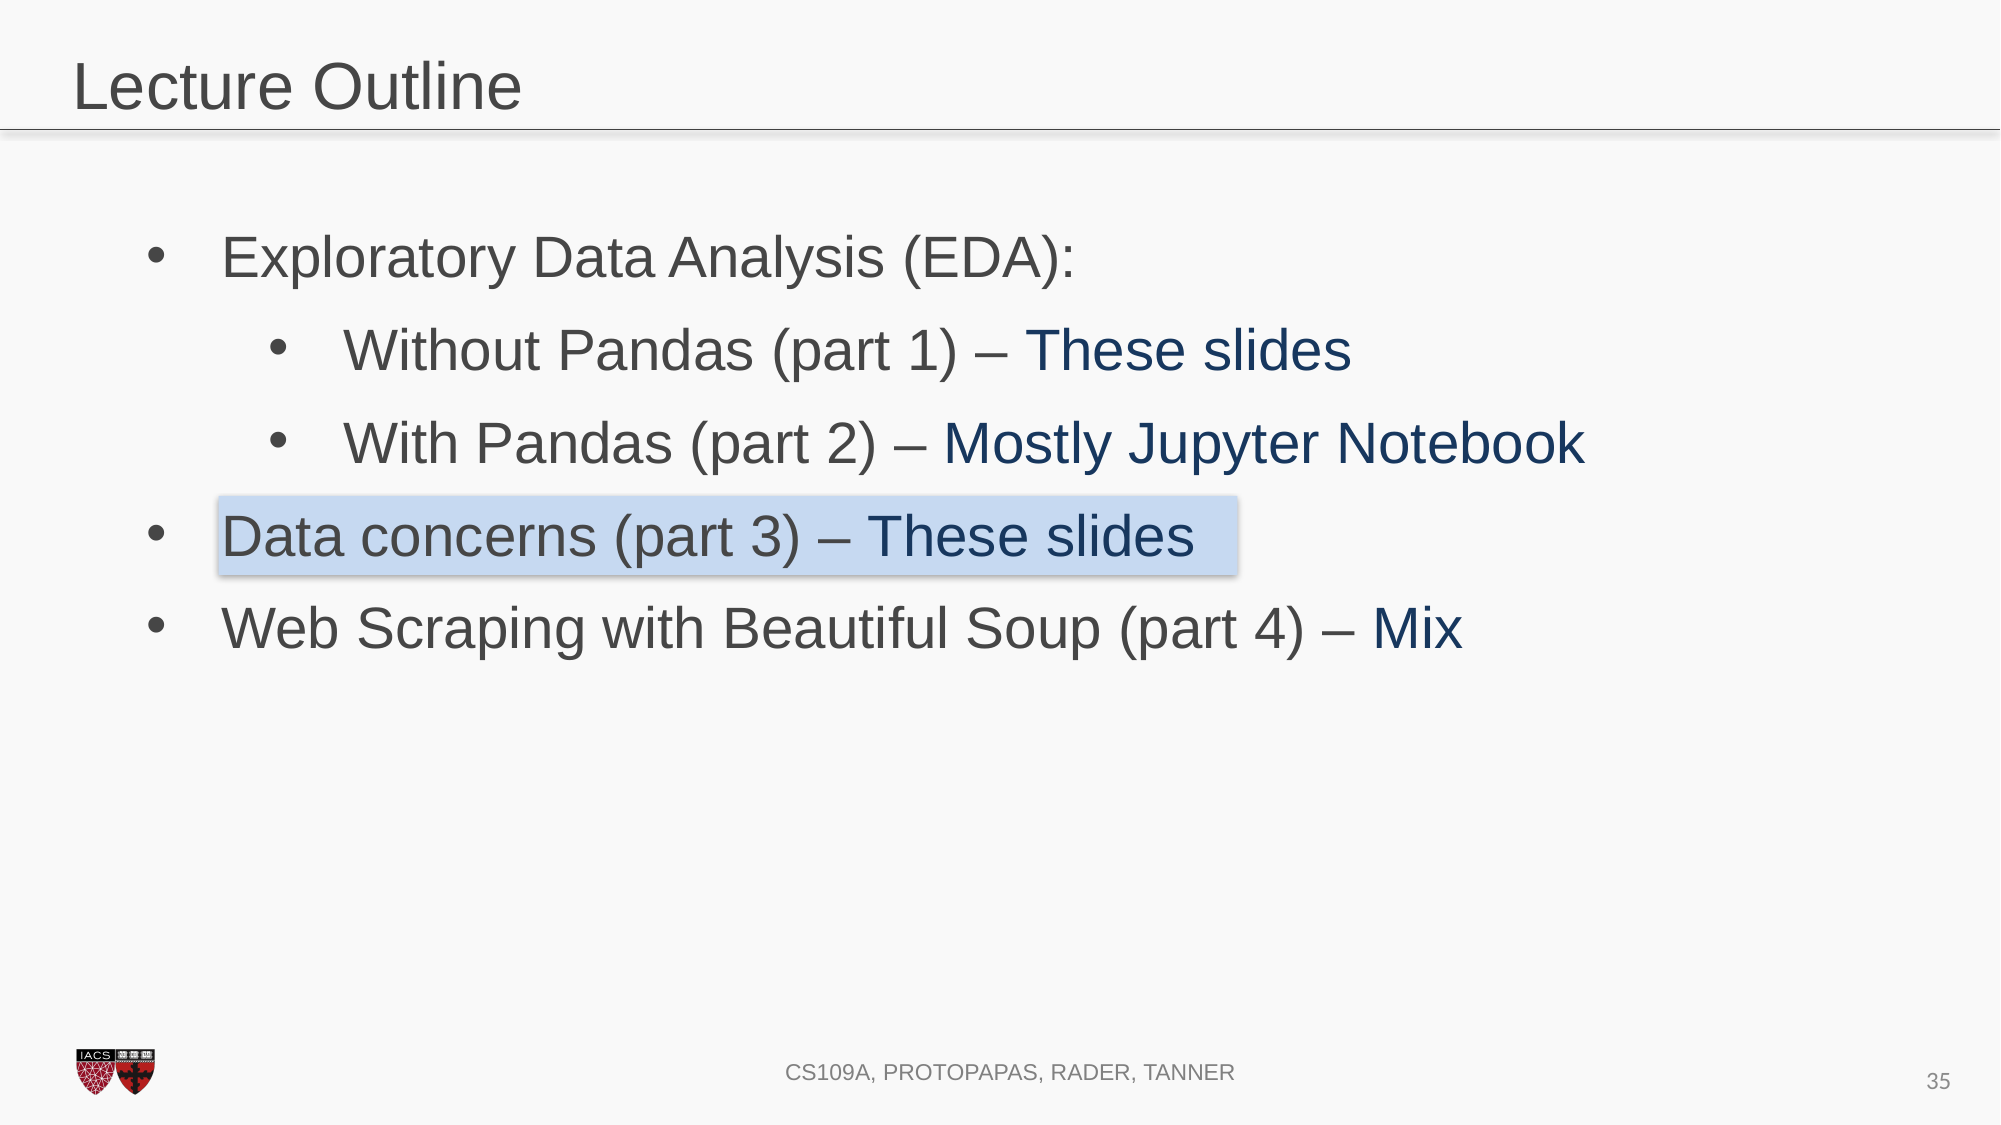

# Lecture Outline
Exploratory Data Analysis (EDA):
Without Pandas (part 1) – These slides
With Pandas (part 2) – Mostly Jupyter Notebook
Data concerns (part 3) – These slides
Web Scraping with Beautiful Soup (part 4) – Mix

35